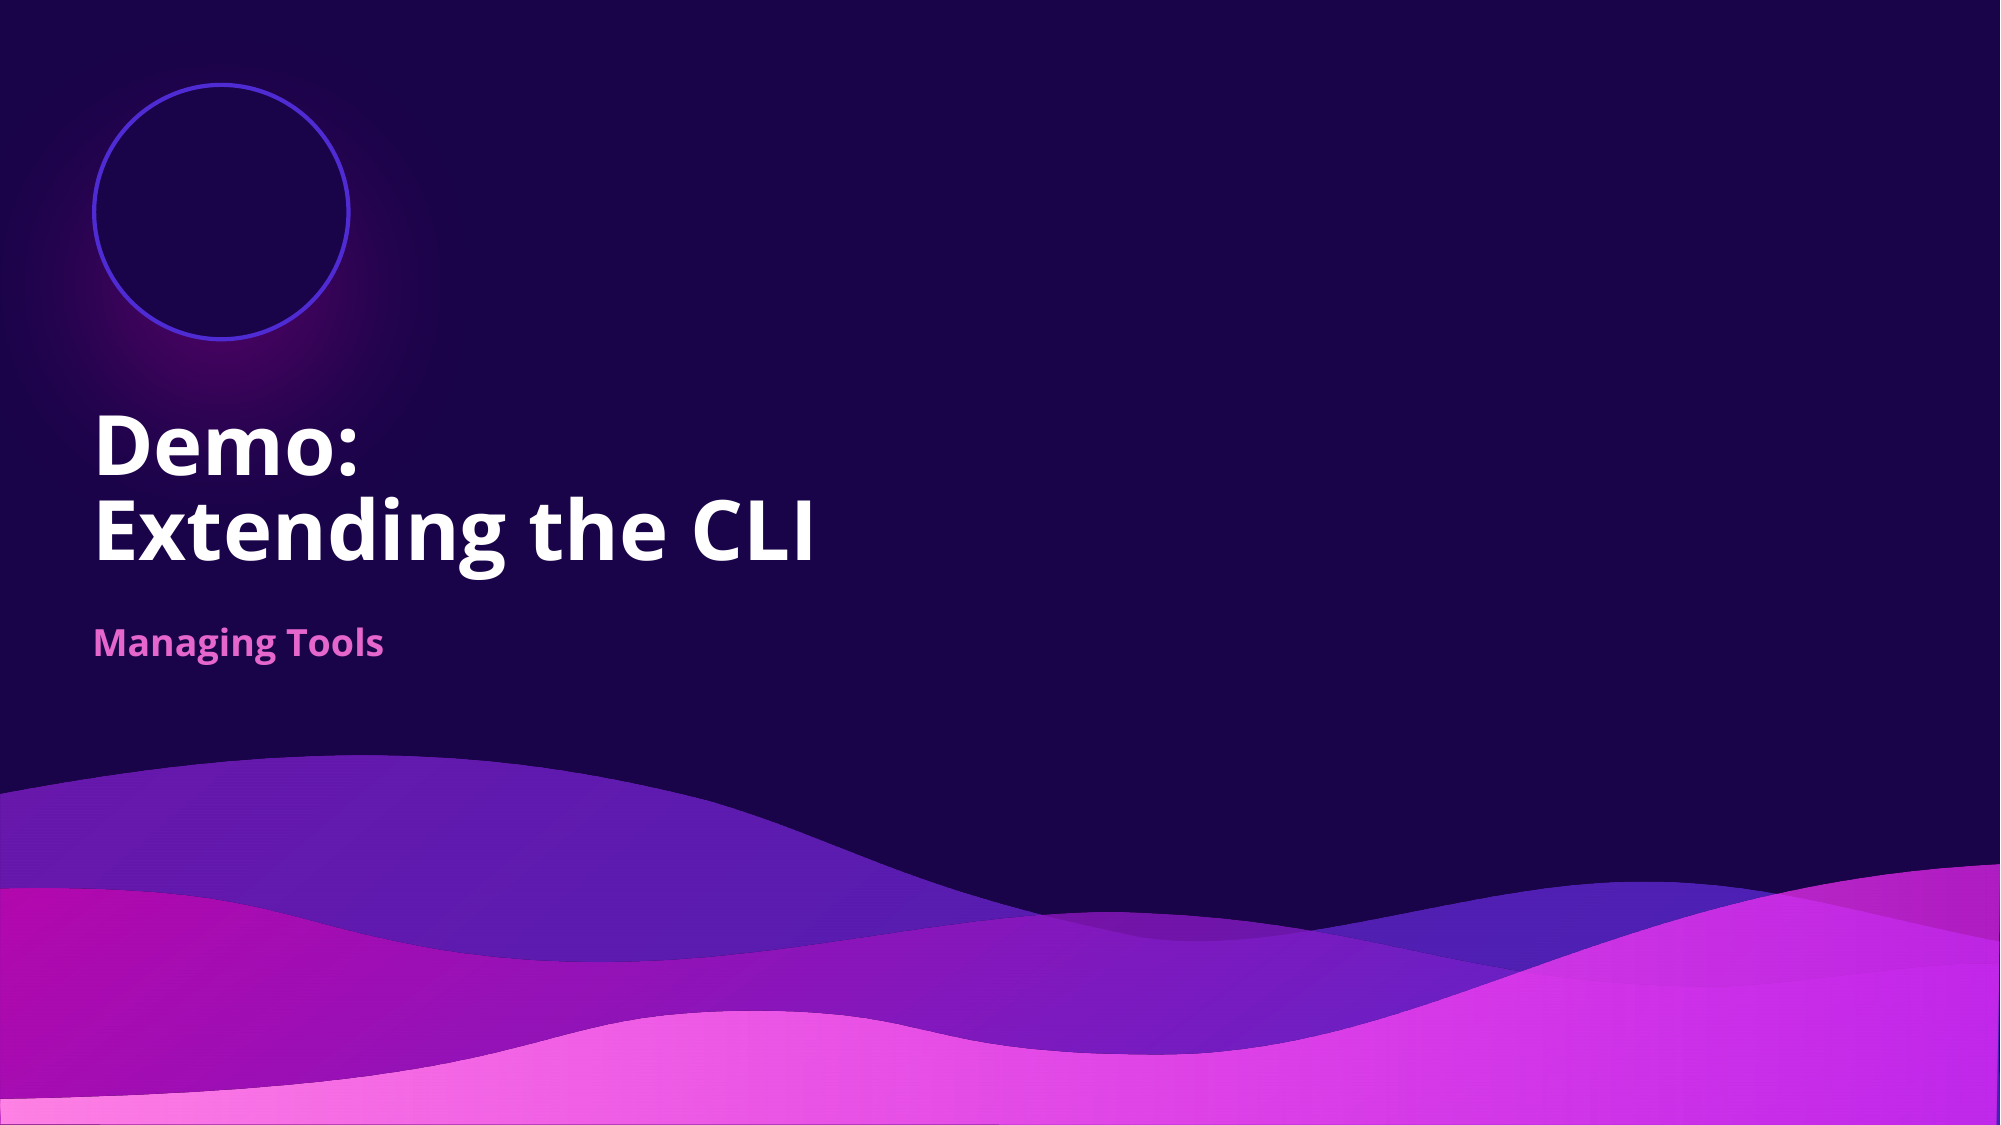

# Demo: Extending the CLI
Managing Tools